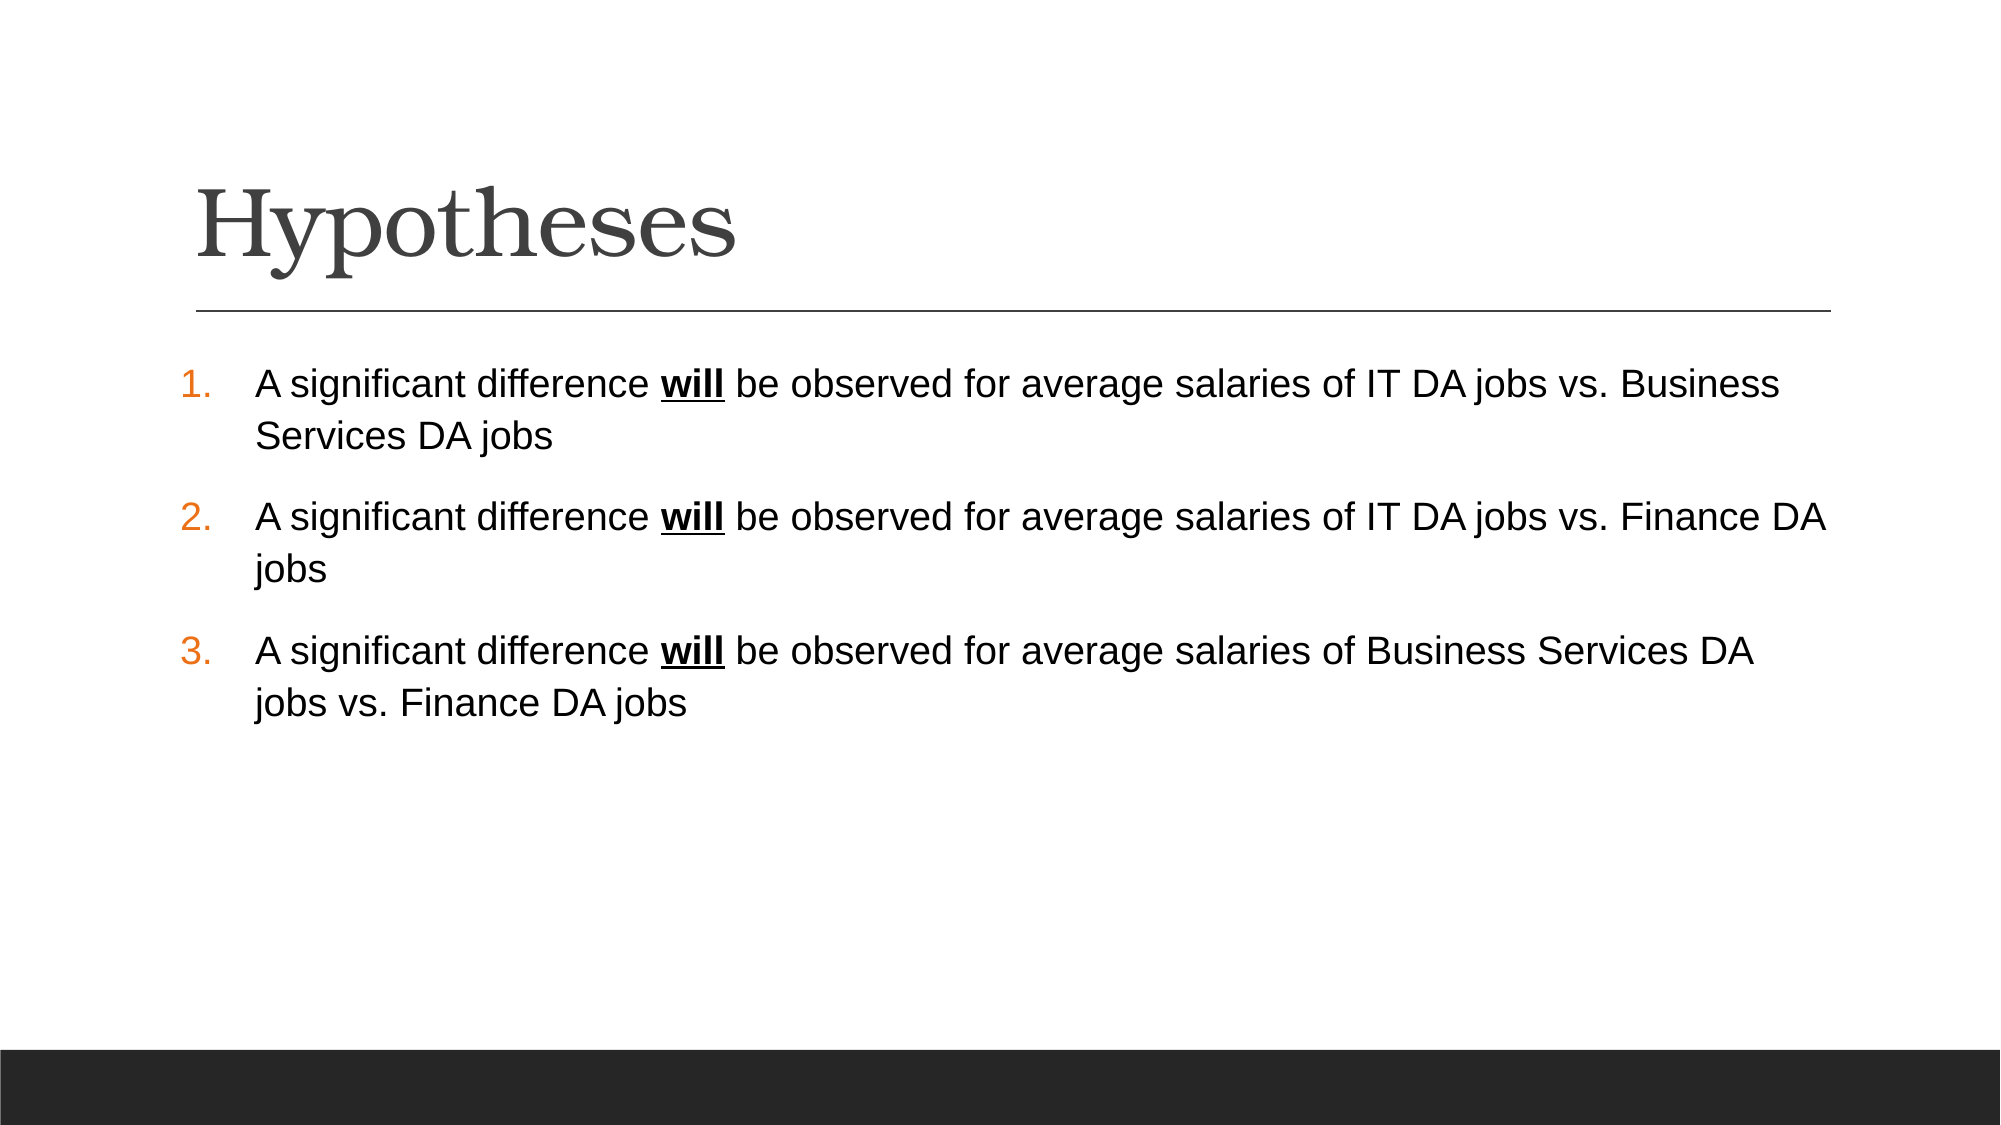

# Hypotheses
A significant difference will be observed for average salaries of IT DA jobs vs. Business Services DA jobs
A significant difference will be observed for average salaries of IT DA jobs vs. Finance DA jobs
A significant difference will be observed for average salaries of Business Services DA jobs vs. Finance DA jobs